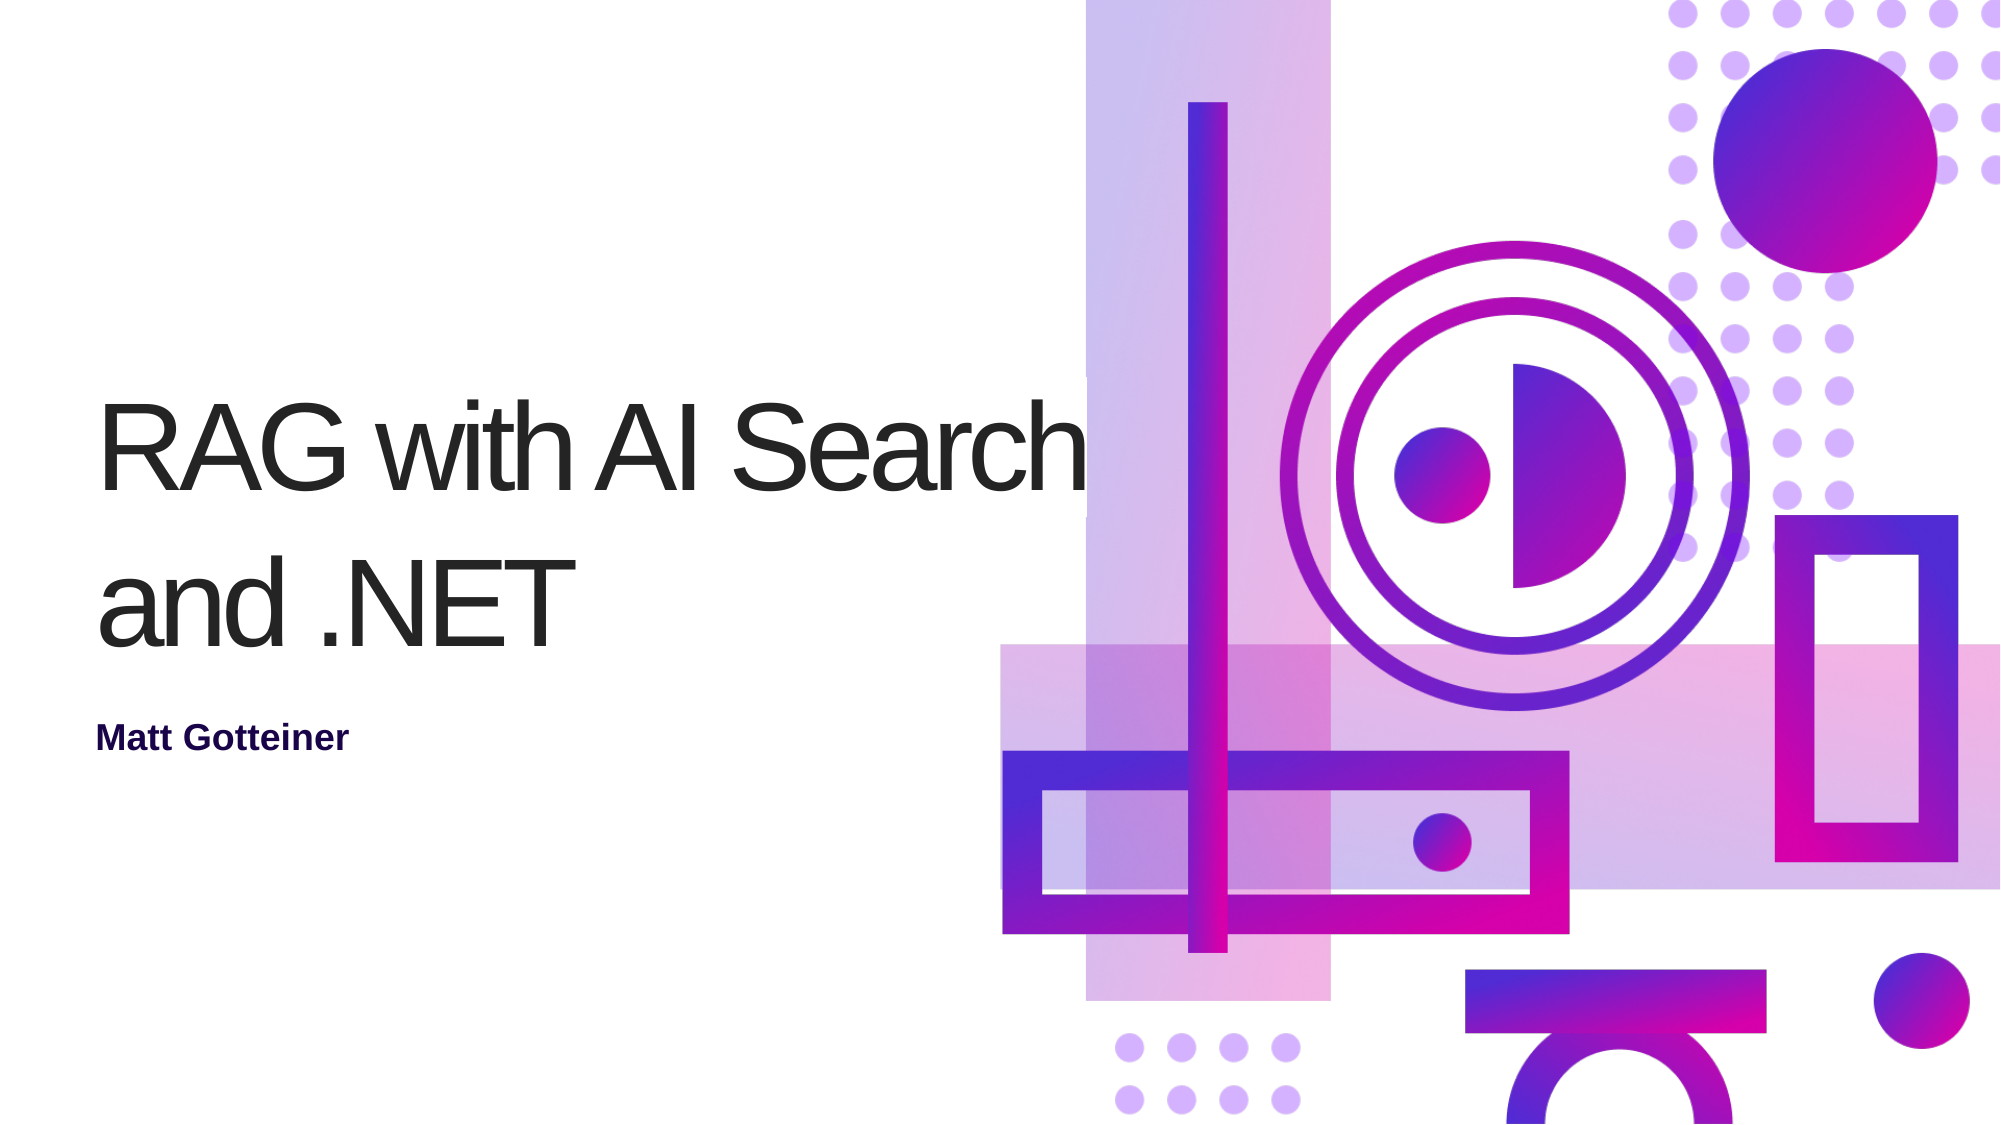

# RAG with AI Search and .NET
Matt Gotteiner